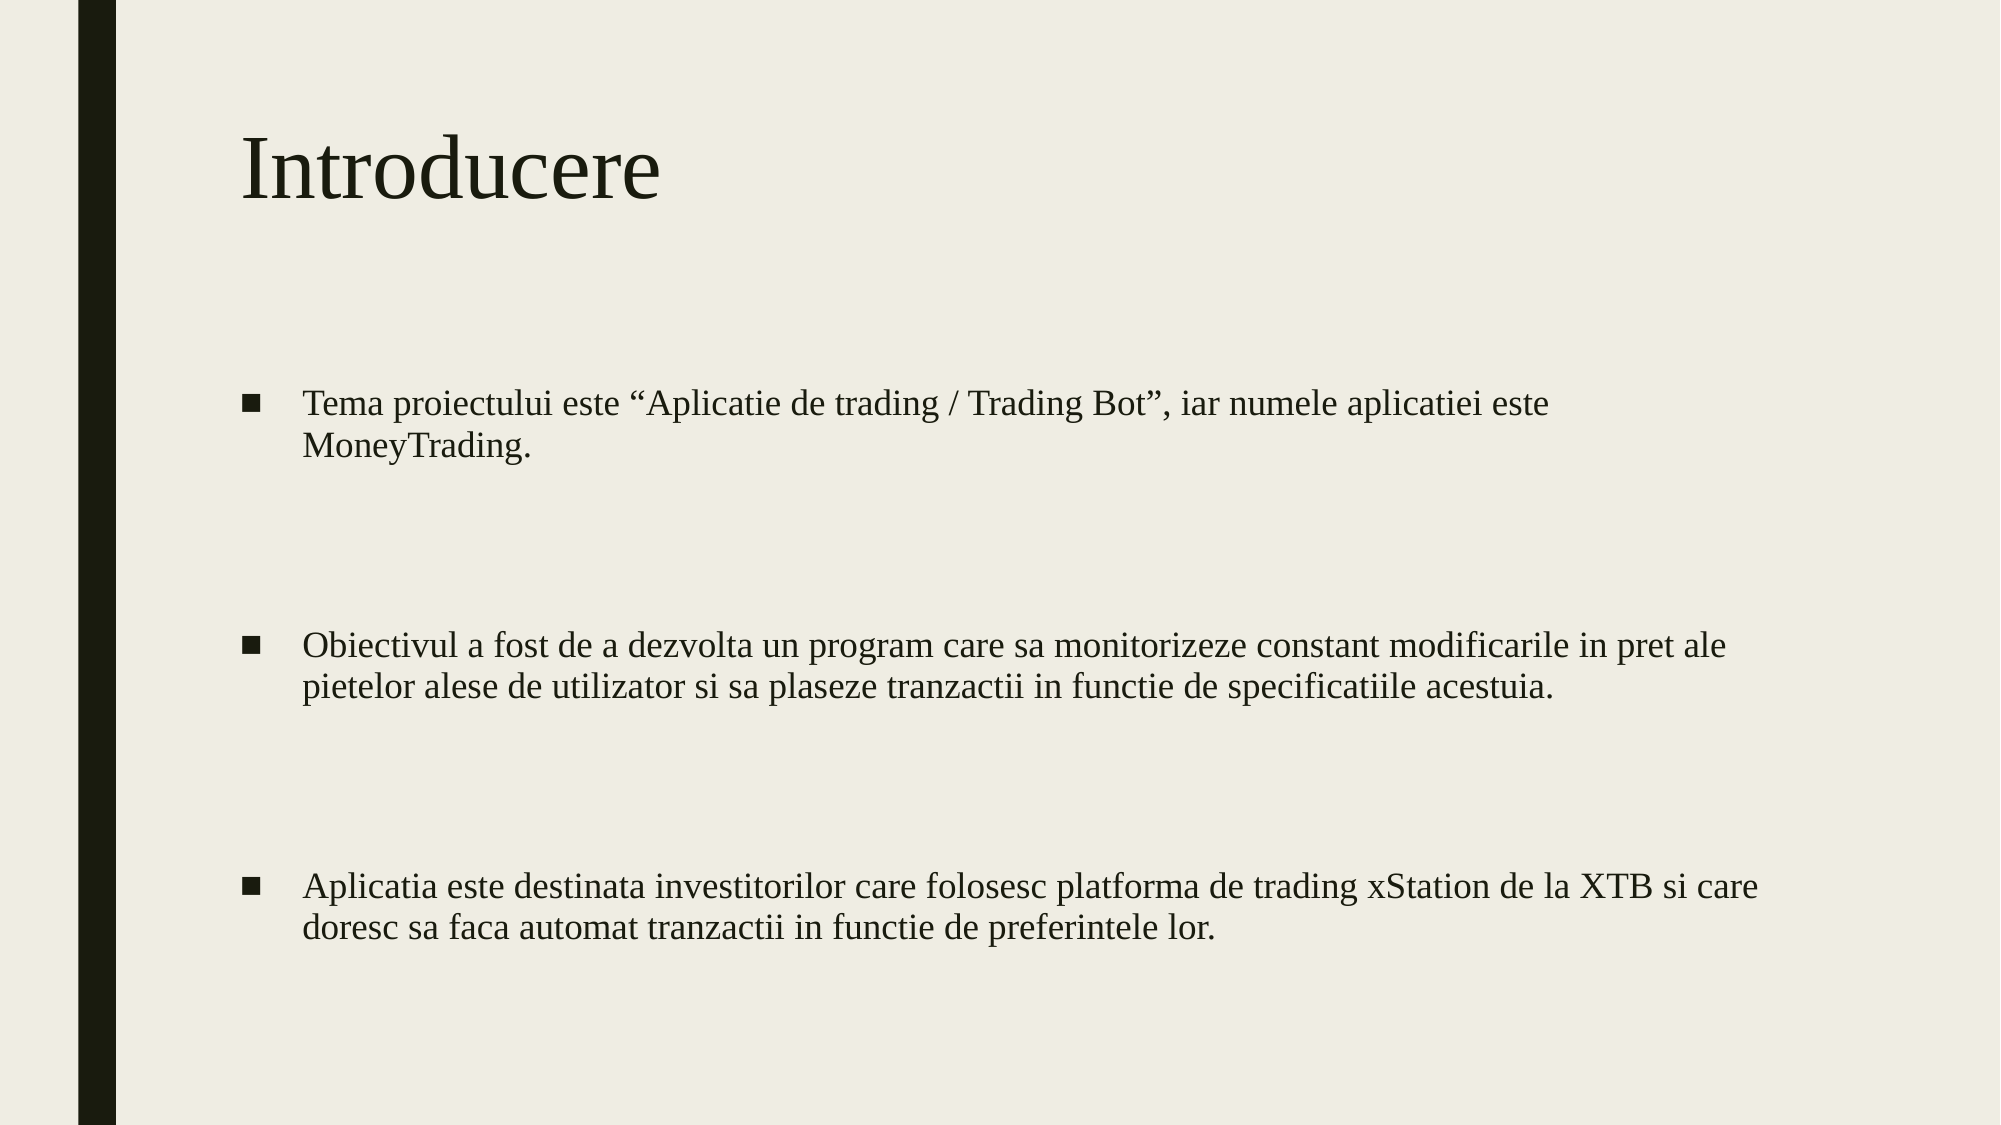

# Introducere
Tema proiectului este “Aplicatie de trading / Trading Bot”, iar numele aplicatiei este MoneyTrading.

Obiectivul a fost de a dezvolta un program care sa monitorizeze constant modificarile in pret ale pietelor alese de utilizator si sa plaseze tranzactii in functie de specificatiile acestuia.

Aplicatia este destinata investitorilor care folosesc platforma de trading xStation de la XTB si care doresc sa faca automat tranzactii in functie de preferintele lor.